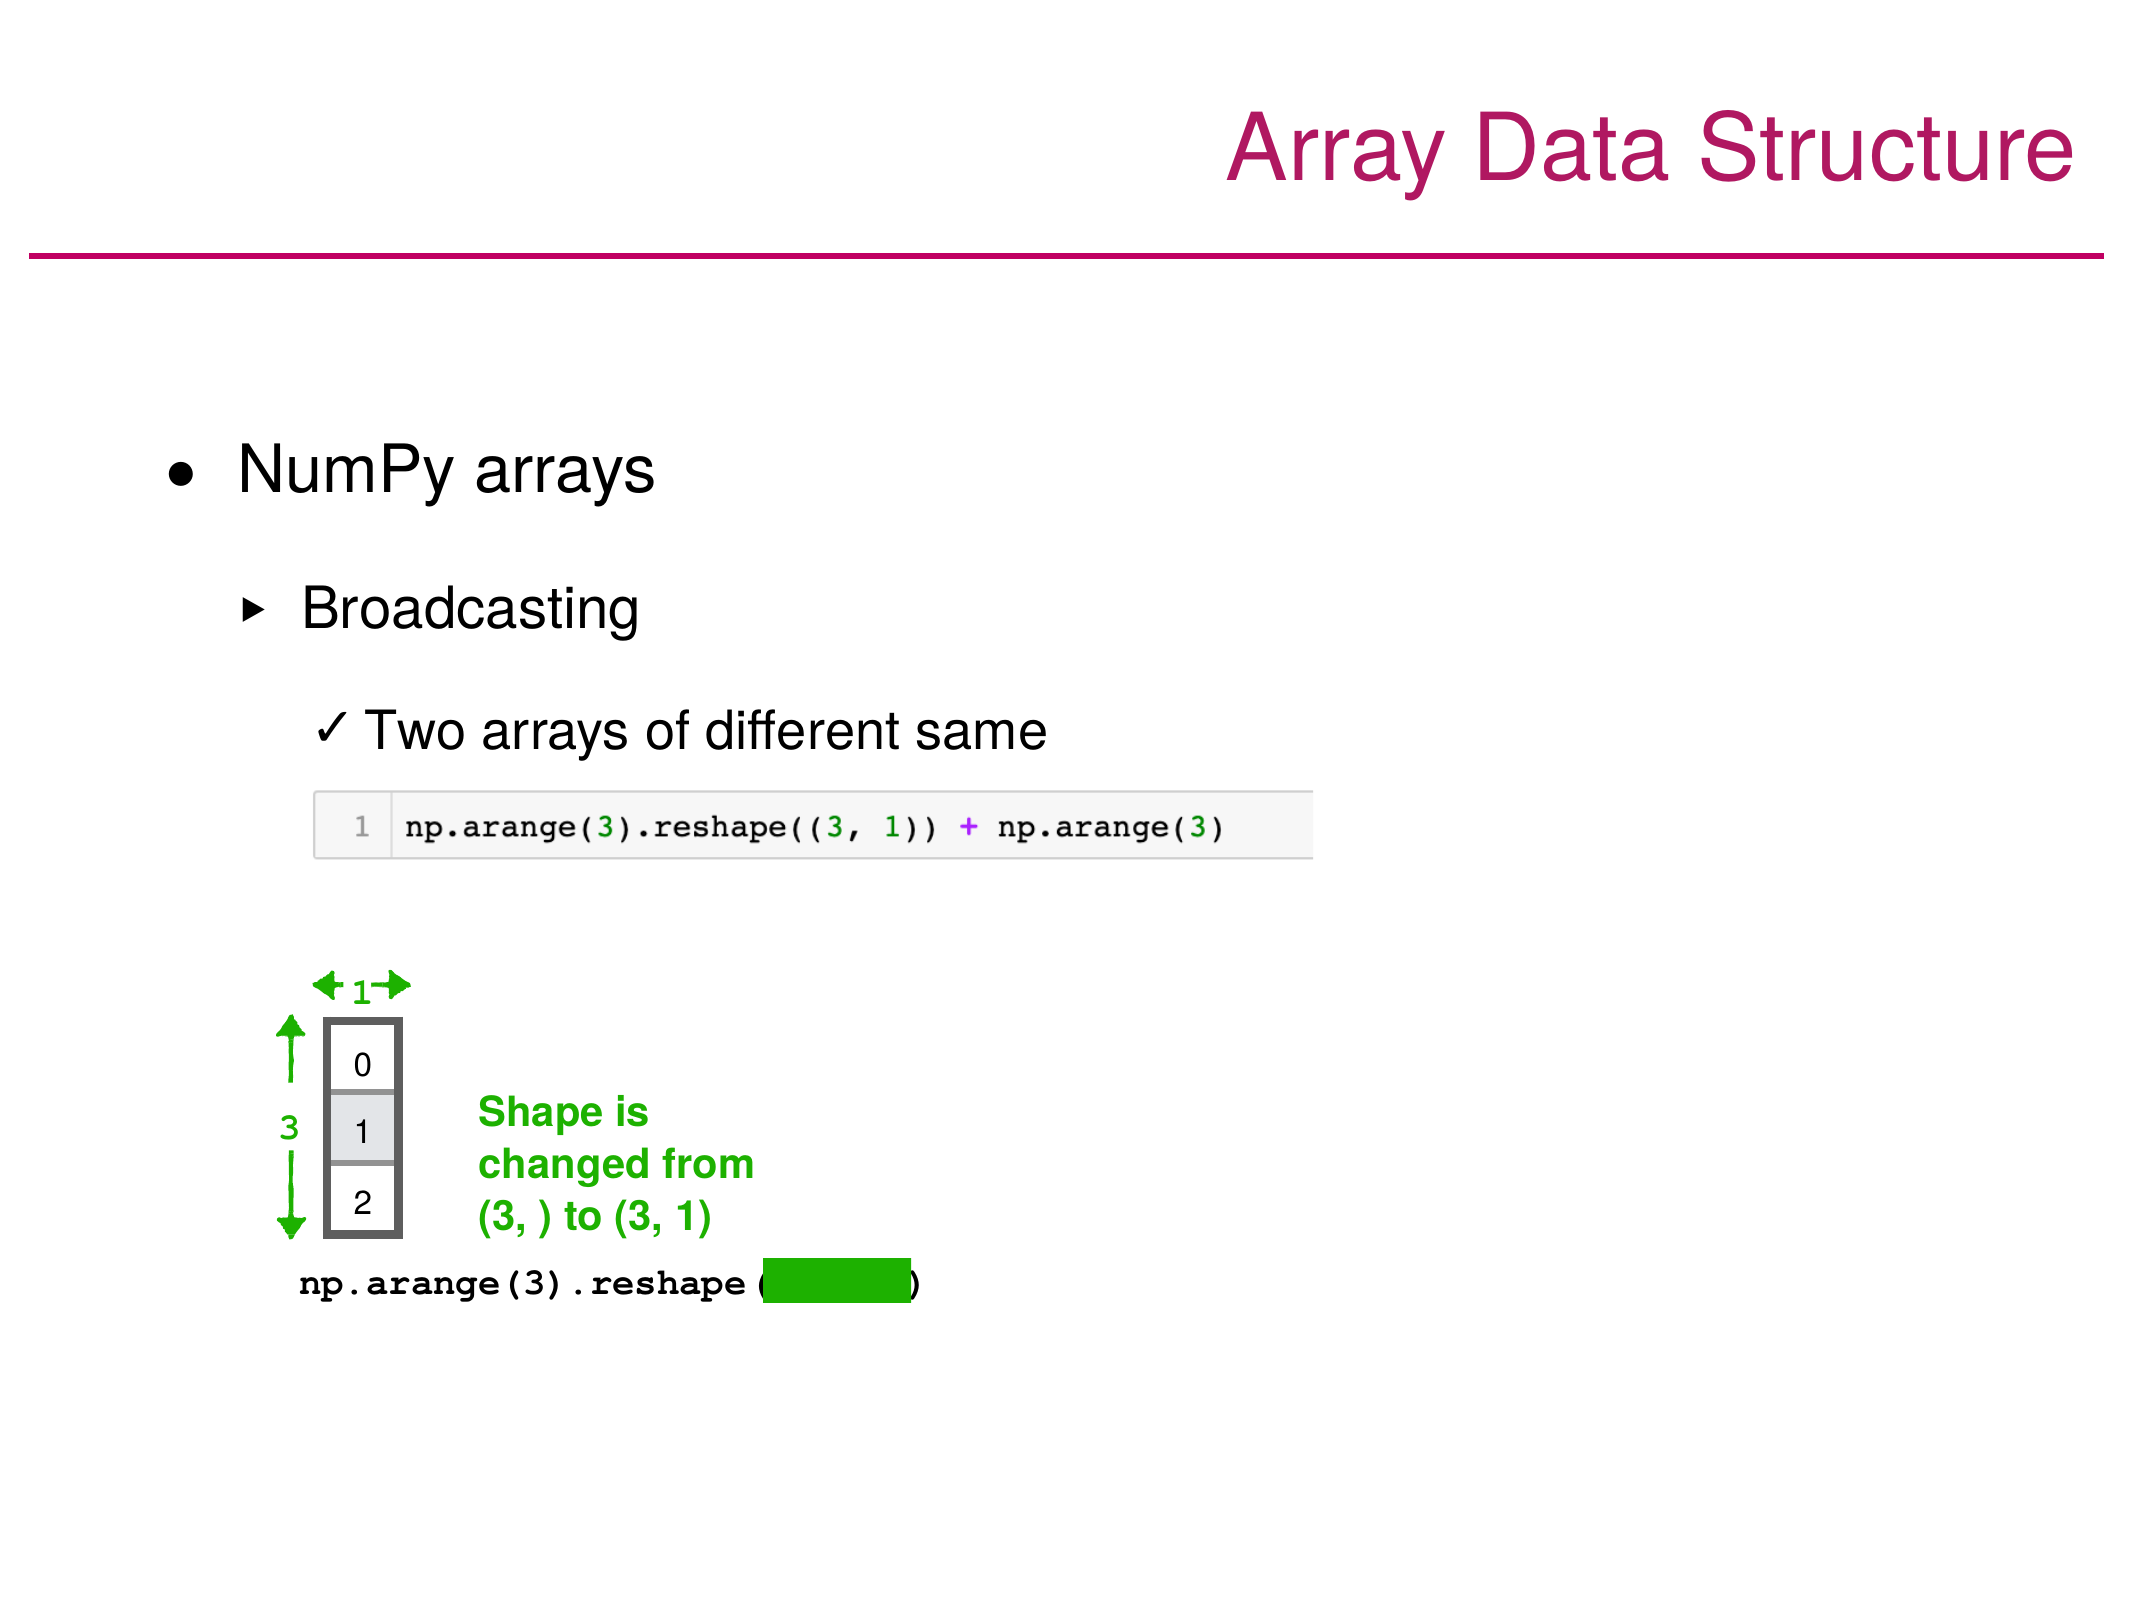

# Array Data Structure

NumPy arrays
Broadcasting
Two arrays of diﬀerent same shapes

1
0

Shape is changed from (3, ) to (3, 1)

3
1

2

np.arange(3).reshape
)
((3, 1)